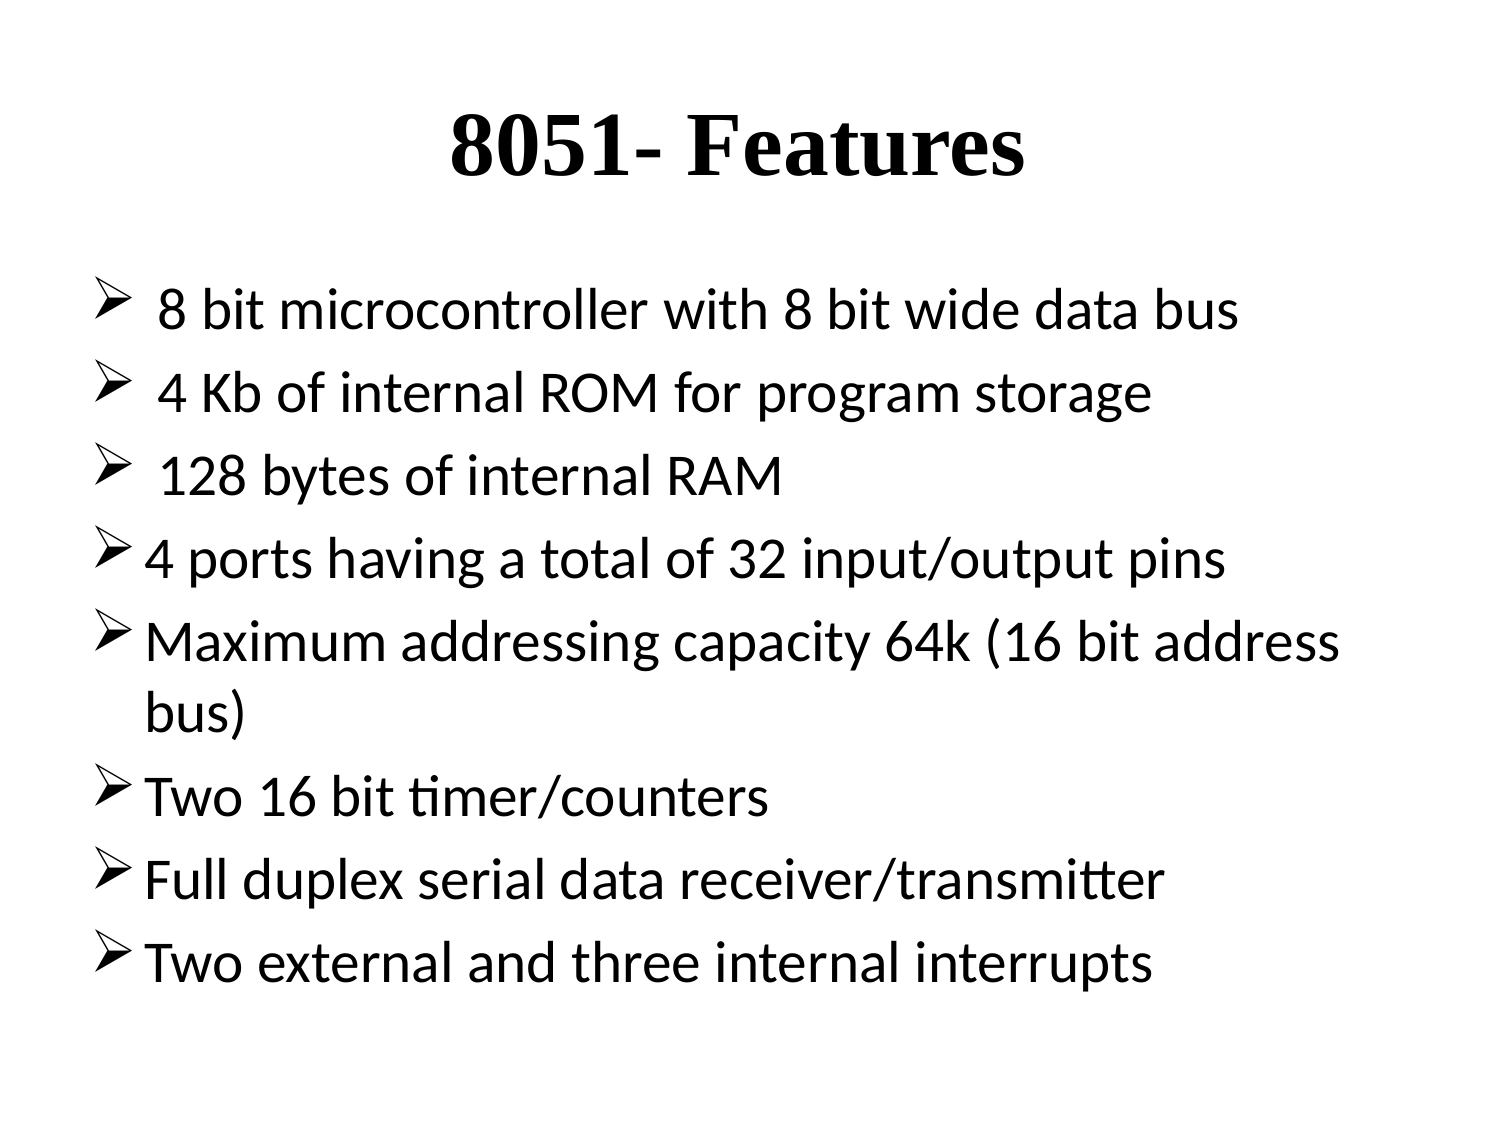

# 8051- Features
 8 bit microcontroller with 8 bit wide data bus
 4 Kb of internal ROM for program storage
 128 bytes of internal RAM
4 ports having a total of 32 input/output pins
Maximum addressing capacity 64k (16 bit address bus)
Two 16 bit timer/counters
Full duplex serial data receiver/transmitter
Two external and three internal interrupts